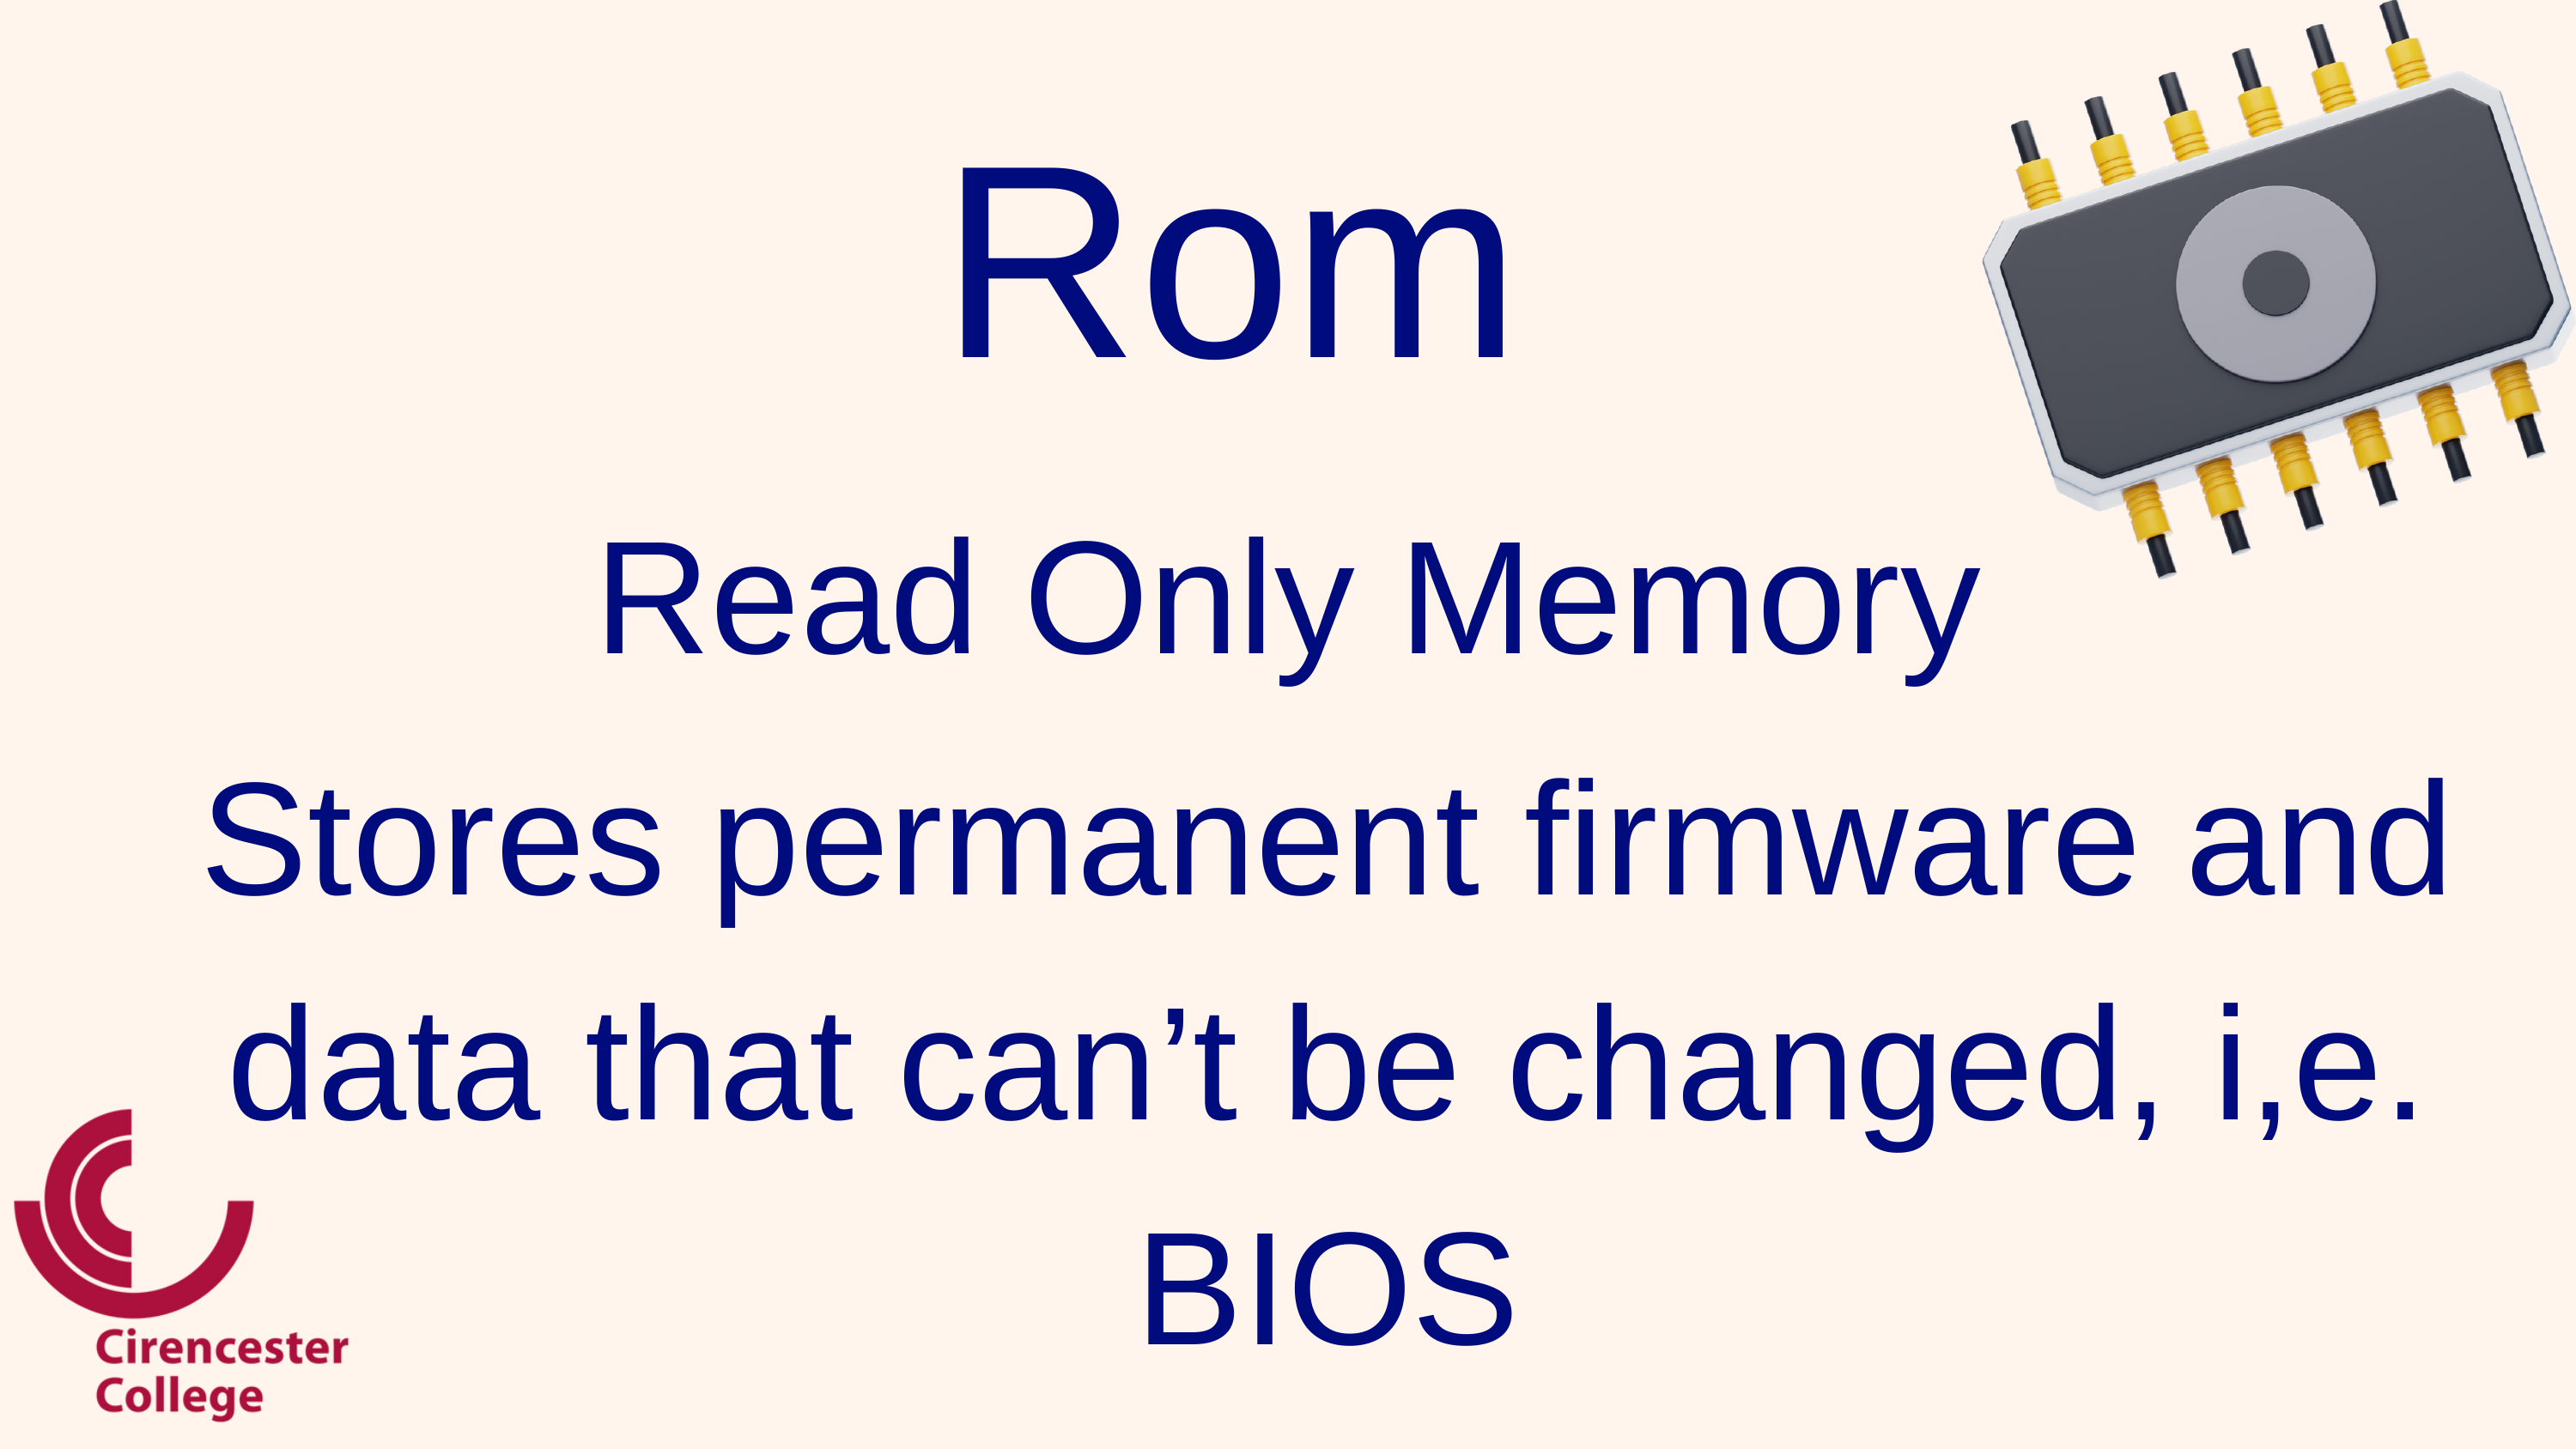

Rom
Read Only Memory
Stores permanent firmware and data that can’t be changed, i,e. BIOS